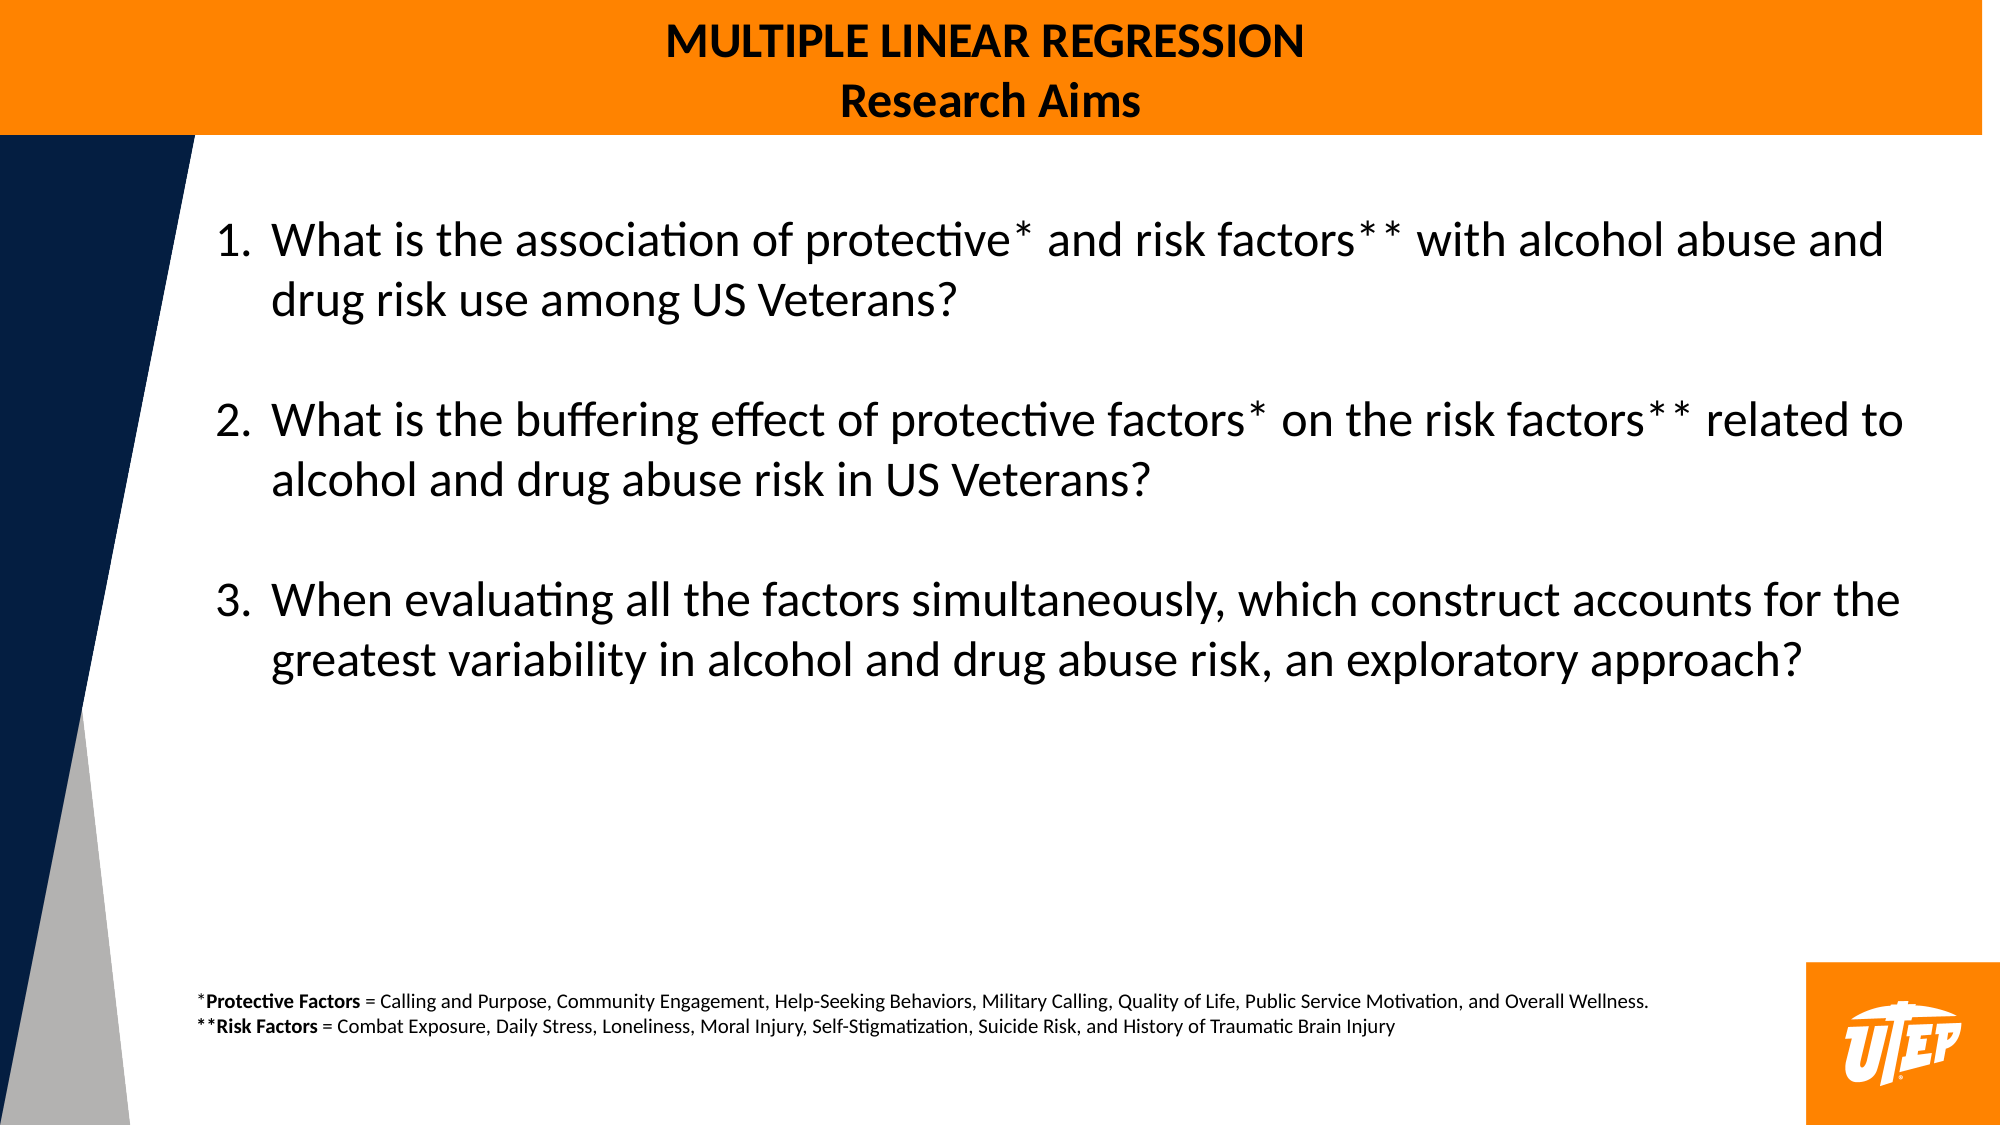

MULTIPLE LINEAR REGRESSION
Research Aims
What is the association of protective* and risk factors** with alcohol abuse and drug risk use among US Veterans?

What is the buffering effect of protective factors* on the risk factors** related to alcohol and drug abuse risk in US Veterans?

When evaluating all the factors simultaneously, which construct accounts for the greatest variability in alcohol and drug abuse risk, an exploratory approach?

*Protective Factors = Calling and Purpose, Community Engagement, Help-Seeking Behaviors, Military Calling, Quality of Life, Public Service Motivation, and Overall Wellness.
**Risk Factors = Combat Exposure, Daily Stress, Loneliness, Moral Injury, Self-Stigmatization, Suicide Risk, and History of Traumatic Brain Injury